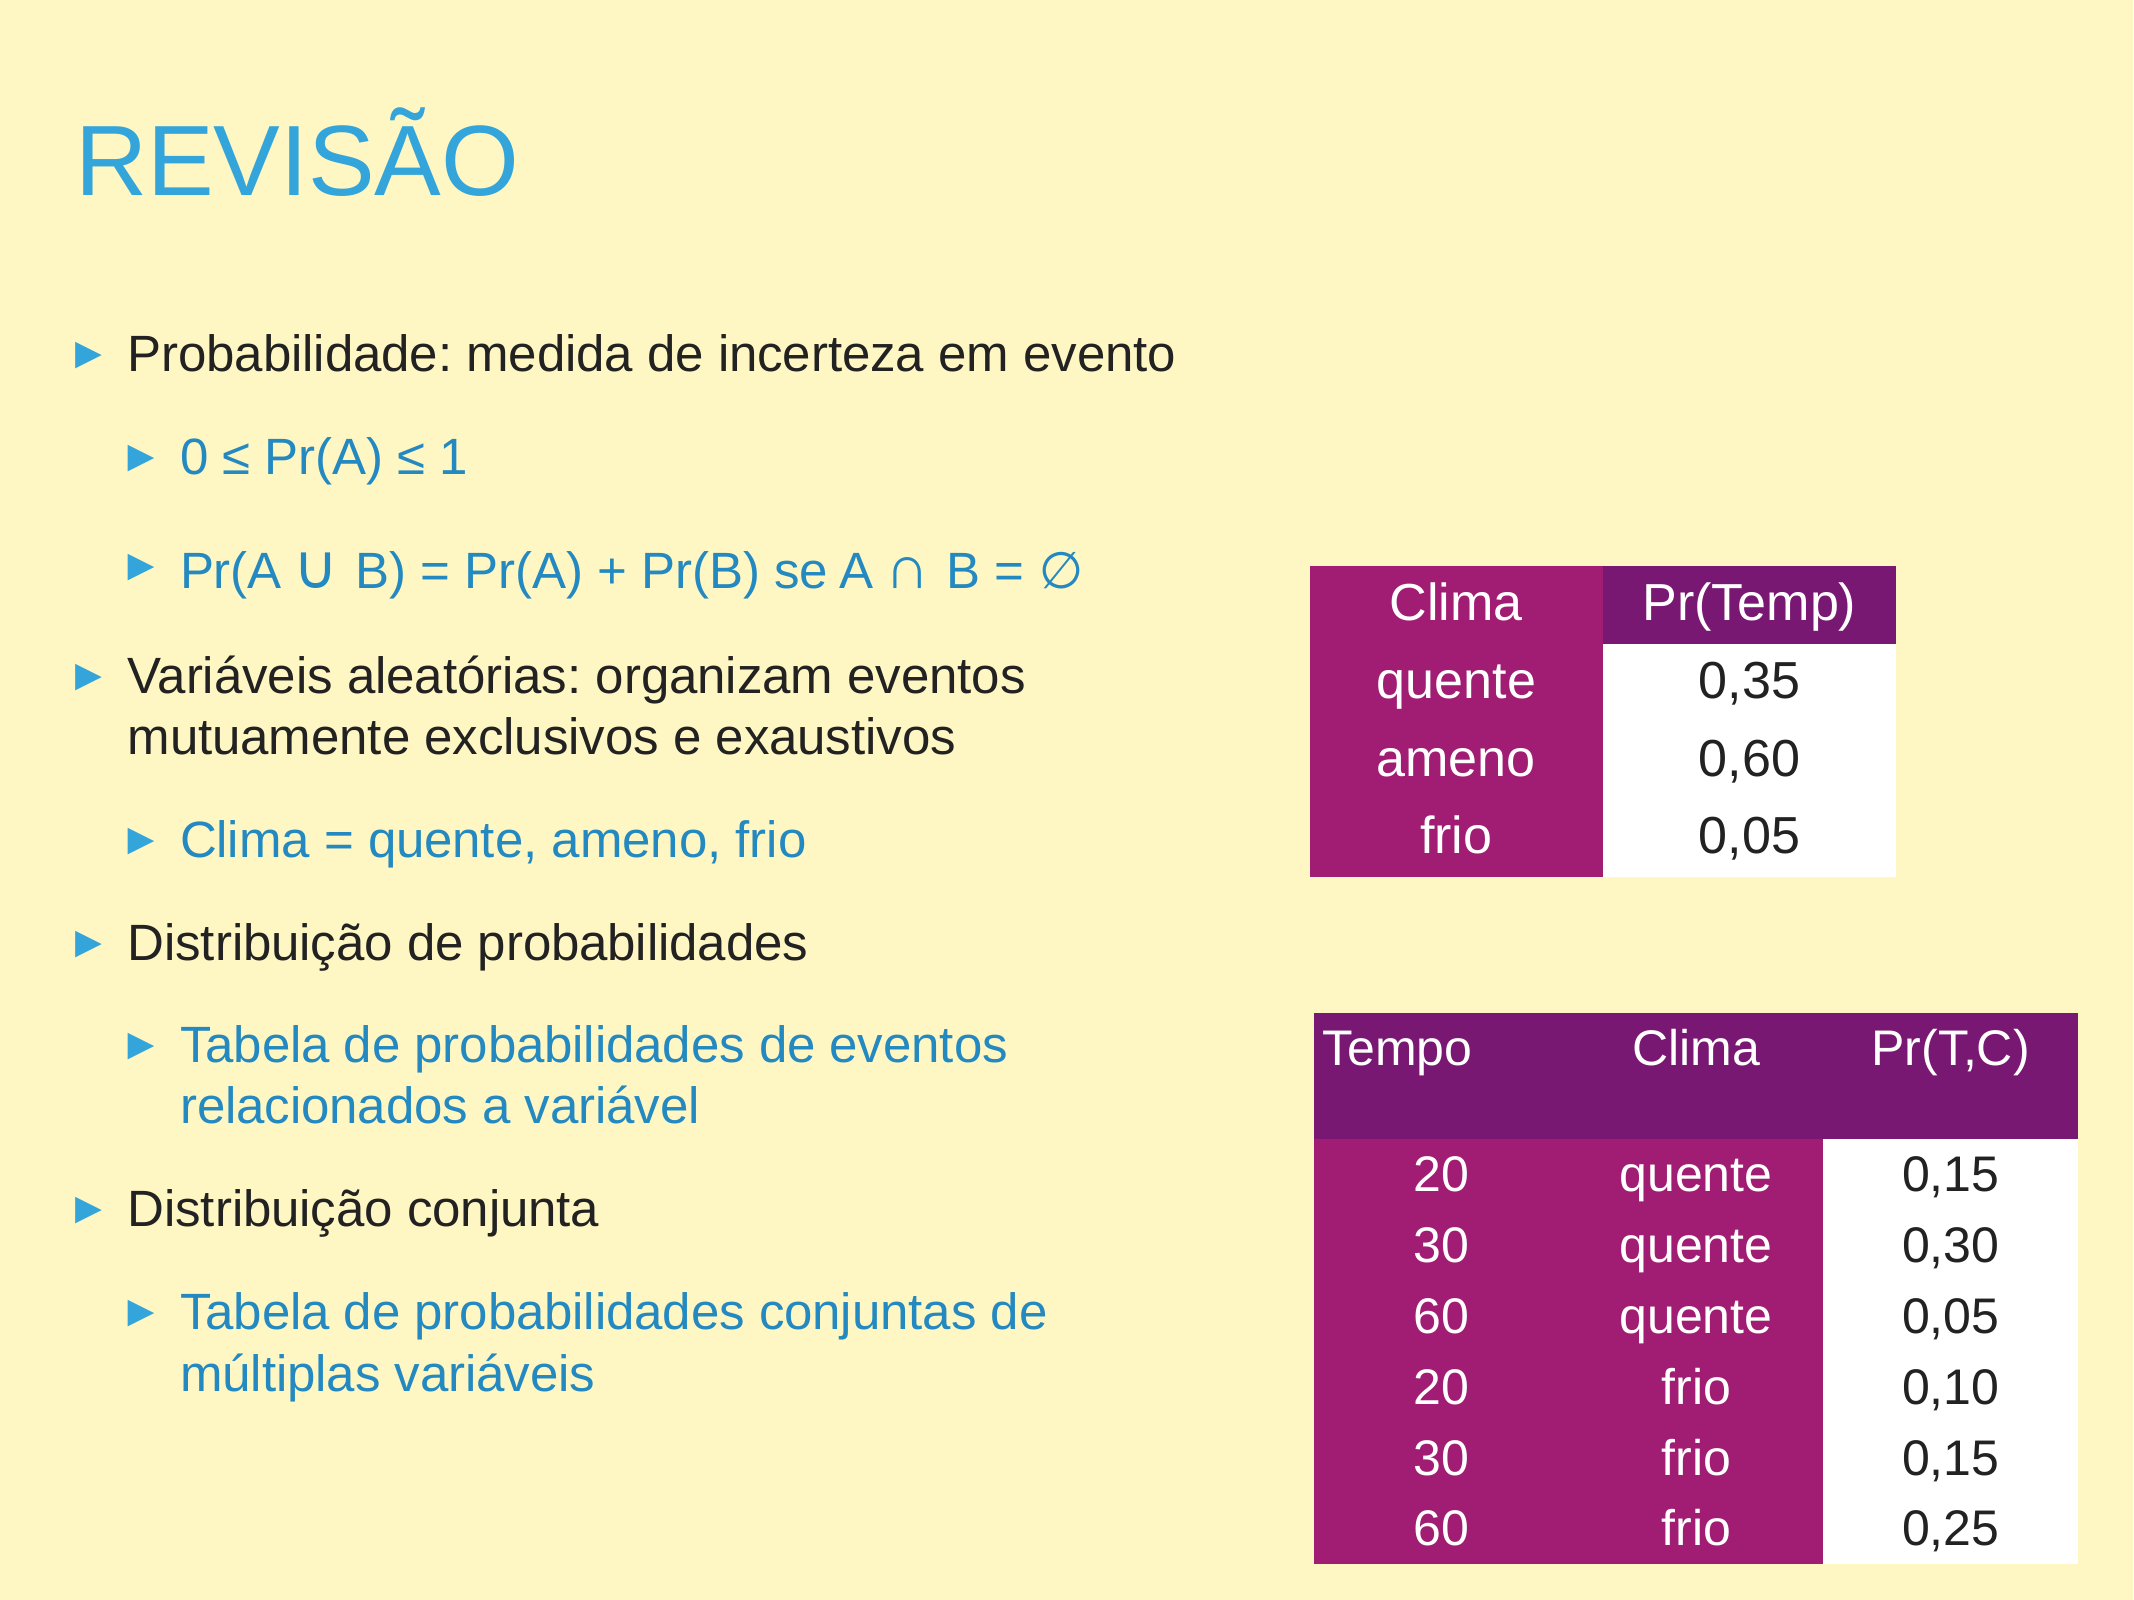

revisão
Probabilidade: medida de incerteza em evento
0 ≤ Pr(A) ≤ 1
Pr(A ∪ B) = Pr(A) + Pr(B) se A ∩ B = ∅
Variáveis aleatórias: organizam eventos mutuamente exclusivos e exaustivos
Clima = quente, ameno, frio
Distribuição de probabilidades
Tabela de probabilidades de eventos relacionados a variável
Distribuição conjunta
Tabela de probabilidades conjuntas de múltiplas variáveis
| Clima | Pr(Temp) |
| --- | --- |
| quente | 0,35 |
| ameno | 0,60 |
| frio | 0,05 |
| Tempo | Clima | Pr(T,C) |
| --- | --- | --- |
| 20 | quente | 0,15 |
| 30 | quente | 0,30 |
| 60 | quente | 0,05 |
| 20 | frio | 0,10 |
| 30 | frio | 0,15 |
| 60 | frio | 0,25 |